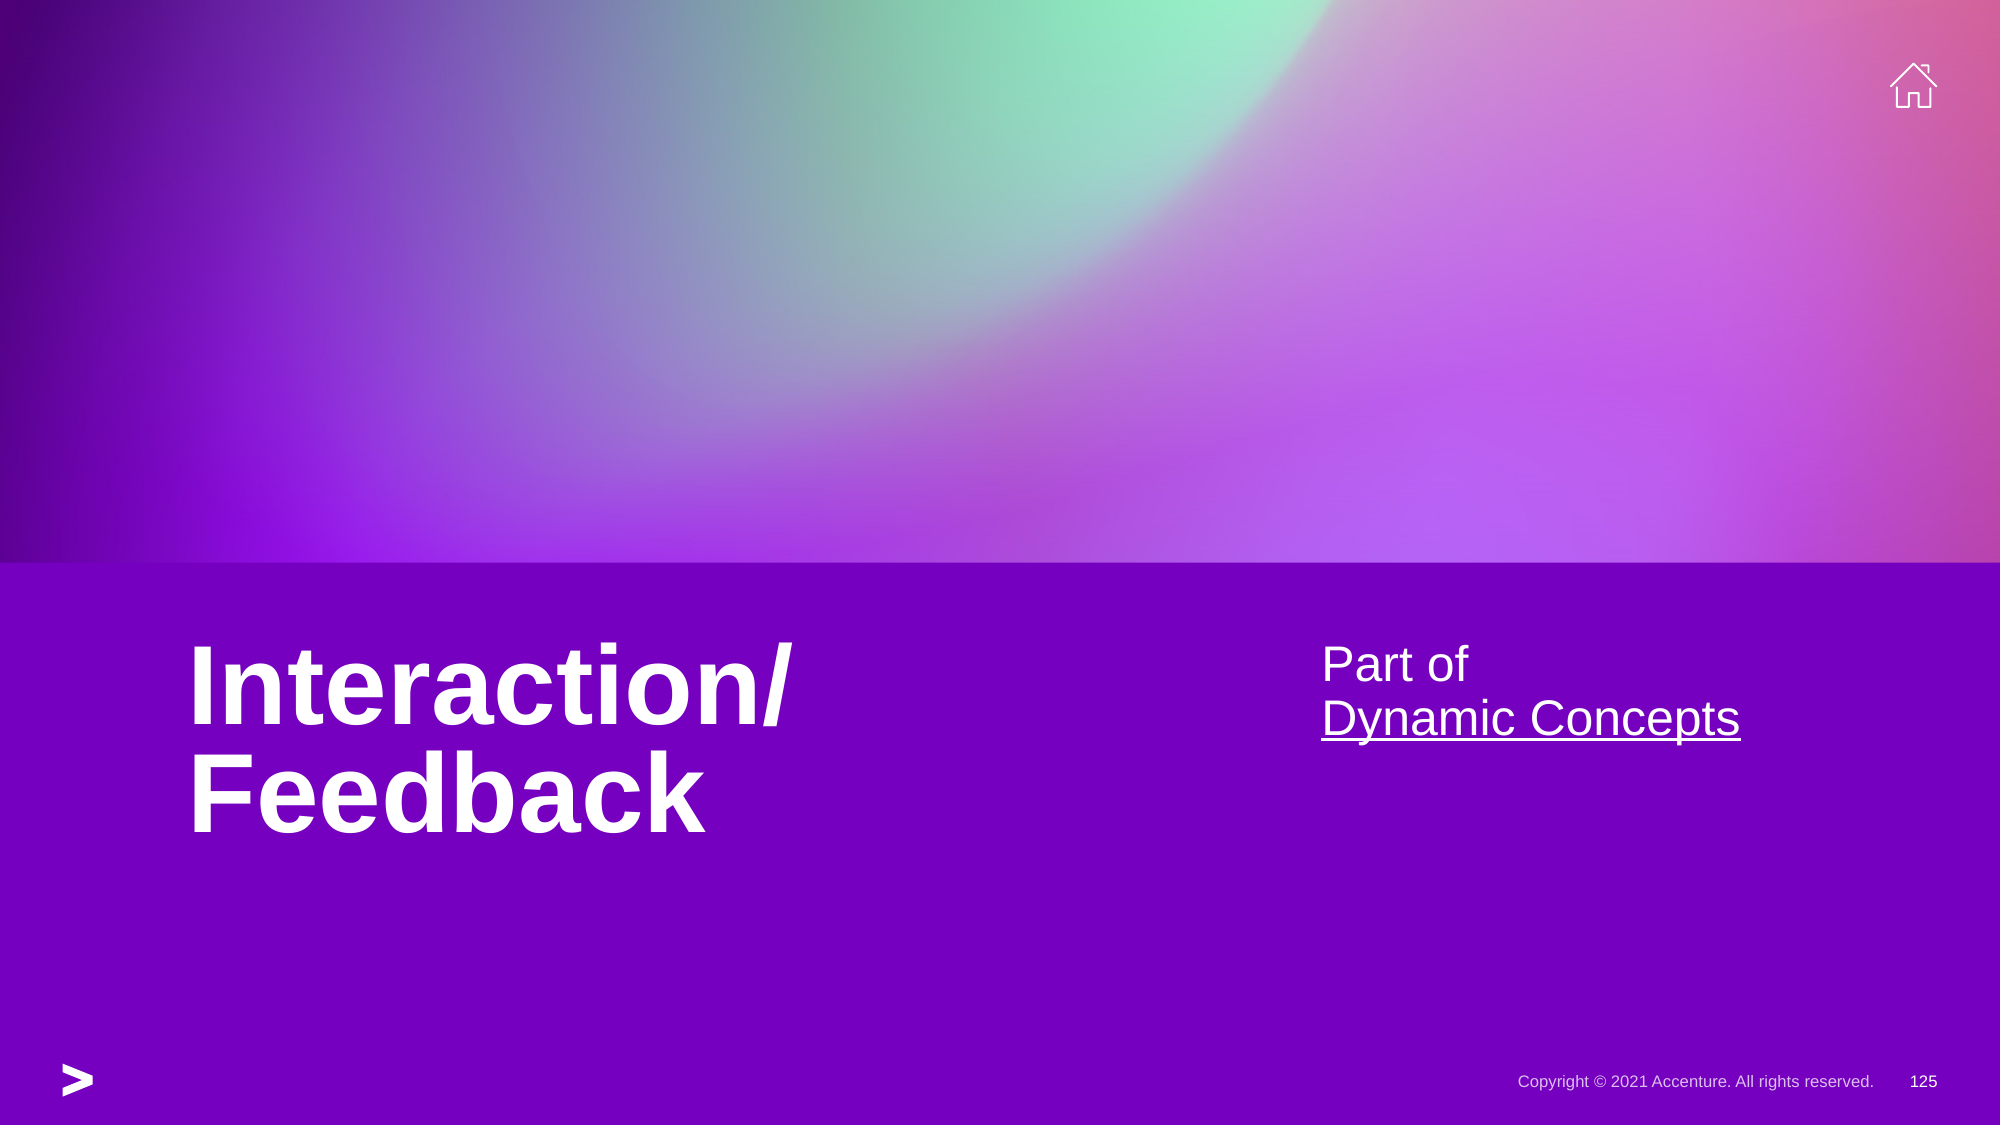

Part of
Dynamic Concepts
# Interaction/ Feedback
Copyright © 2021 Accenture. All rights reserved.
125